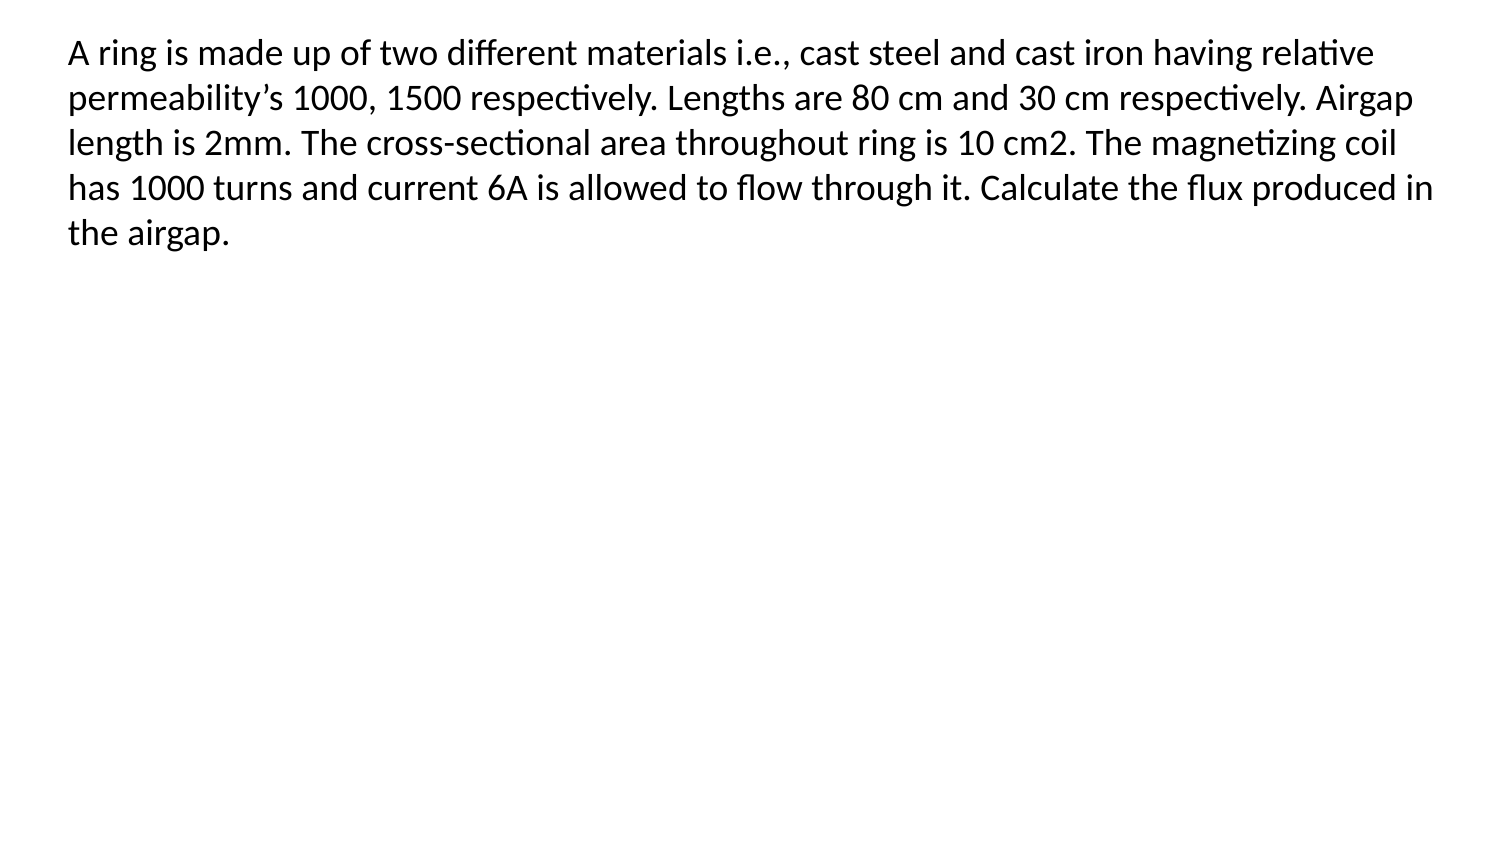

A ring is made up of two different materials i.e., cast steel and cast iron having relative permeability’s 1000, 1500 respectively. Lengths are 80 cm and 30 cm respectively. Airgap length is 2mm. The cross-sectional area throughout ring is 10 cm2. The magnetizing coil has 1000 turns and current 6A is allowed to flow through it. Calculate the flux produced in the airgap.